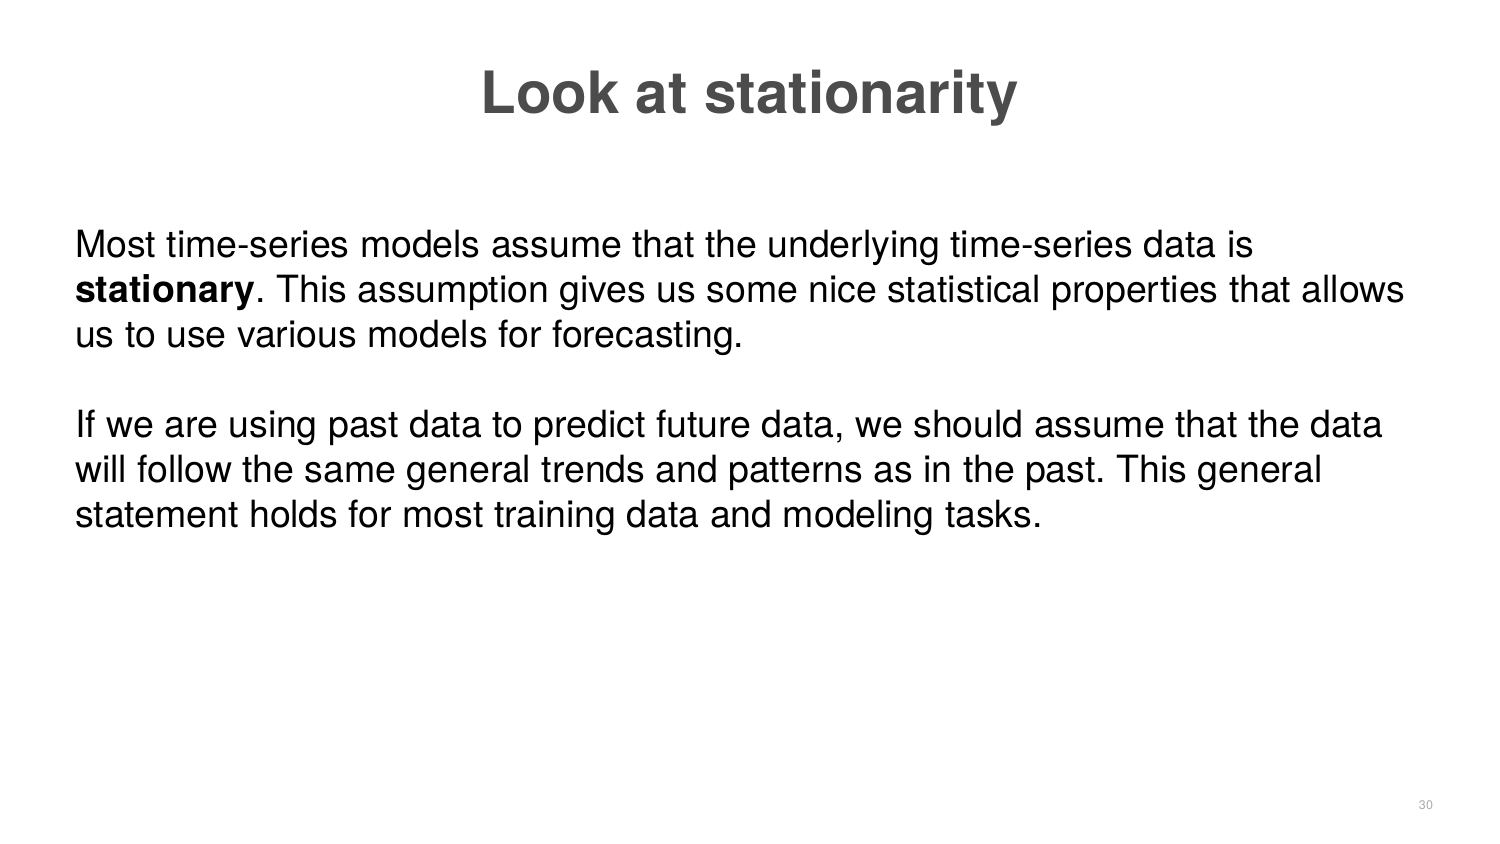

# Look at stationarity
Most time-series models assume that the underlying time-series data is stationary. This assumption gives us some nice statistical properties that allows us to use various models for forecasting.

If we are using past data to predict future data, we should assume that the data will follow the same general trends and patterns as in the past. This general statement holds for most training data and modeling tasks.
30